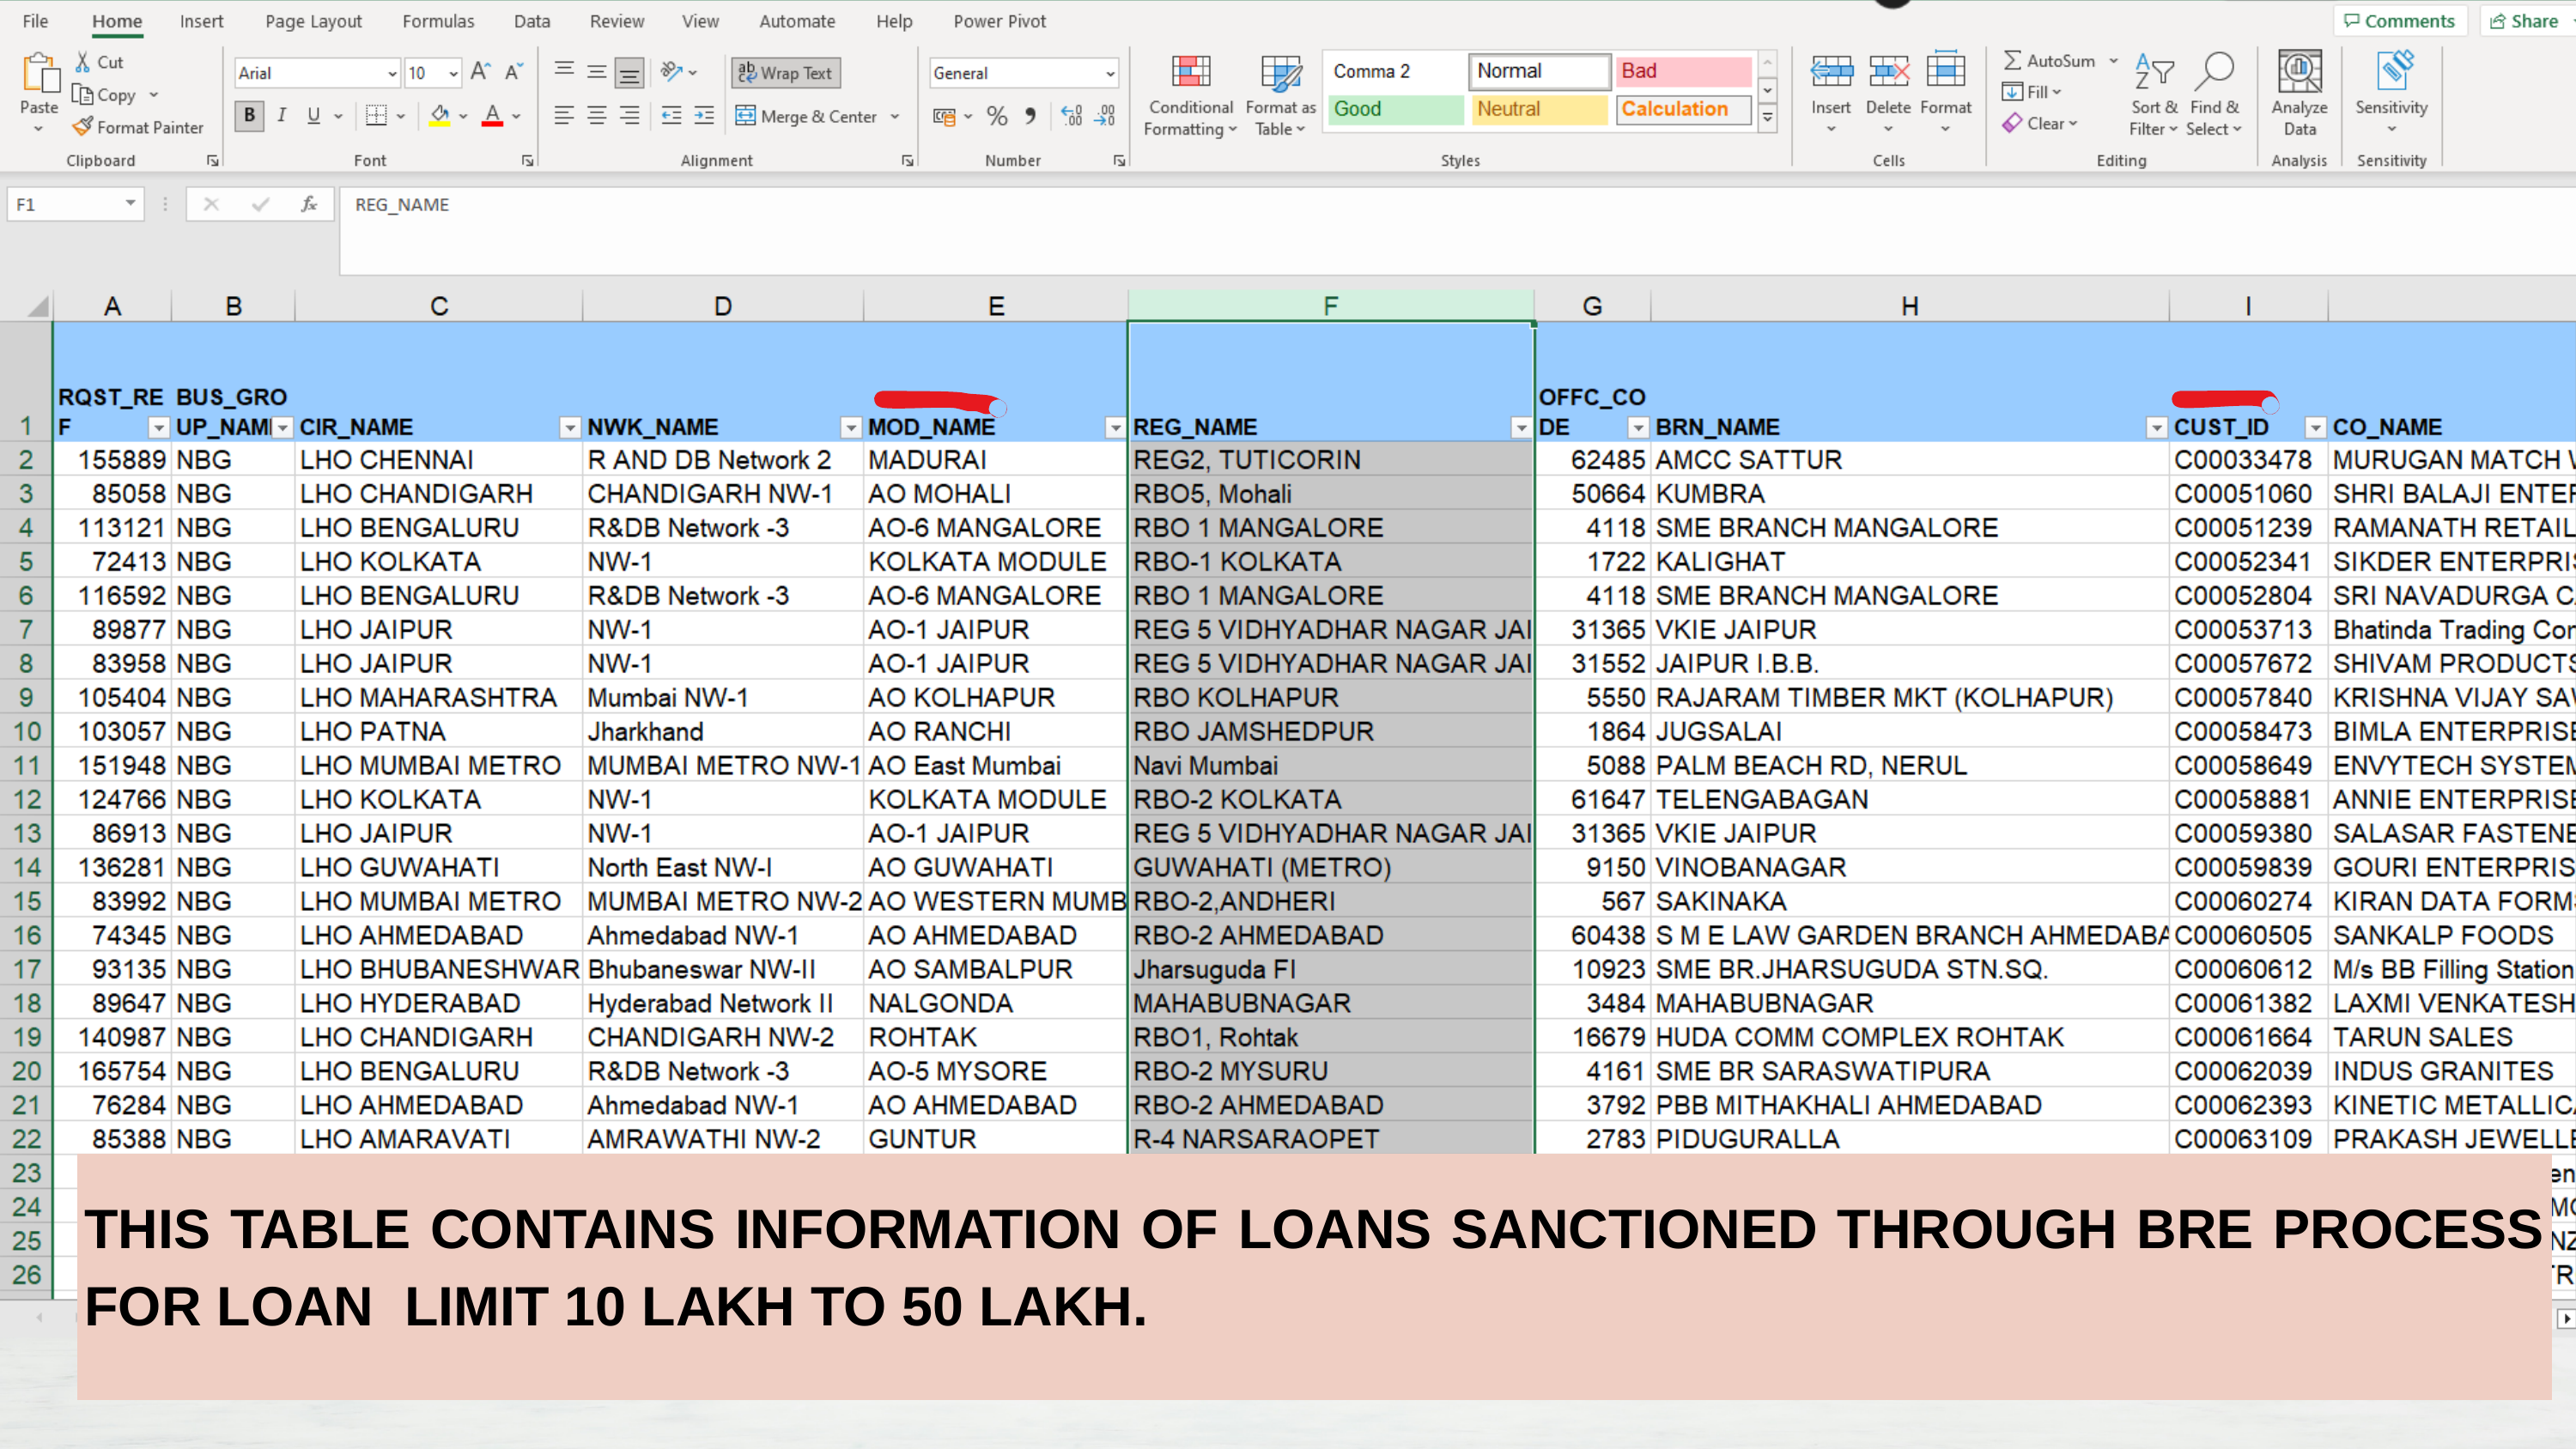

THIS TABLE CONTAINS INFORMATION OF LOANS SANCTIONED THROUGH BRE PROCESS FOR LOAN  LIMIT 10 LAKH TO 50 LAKH.